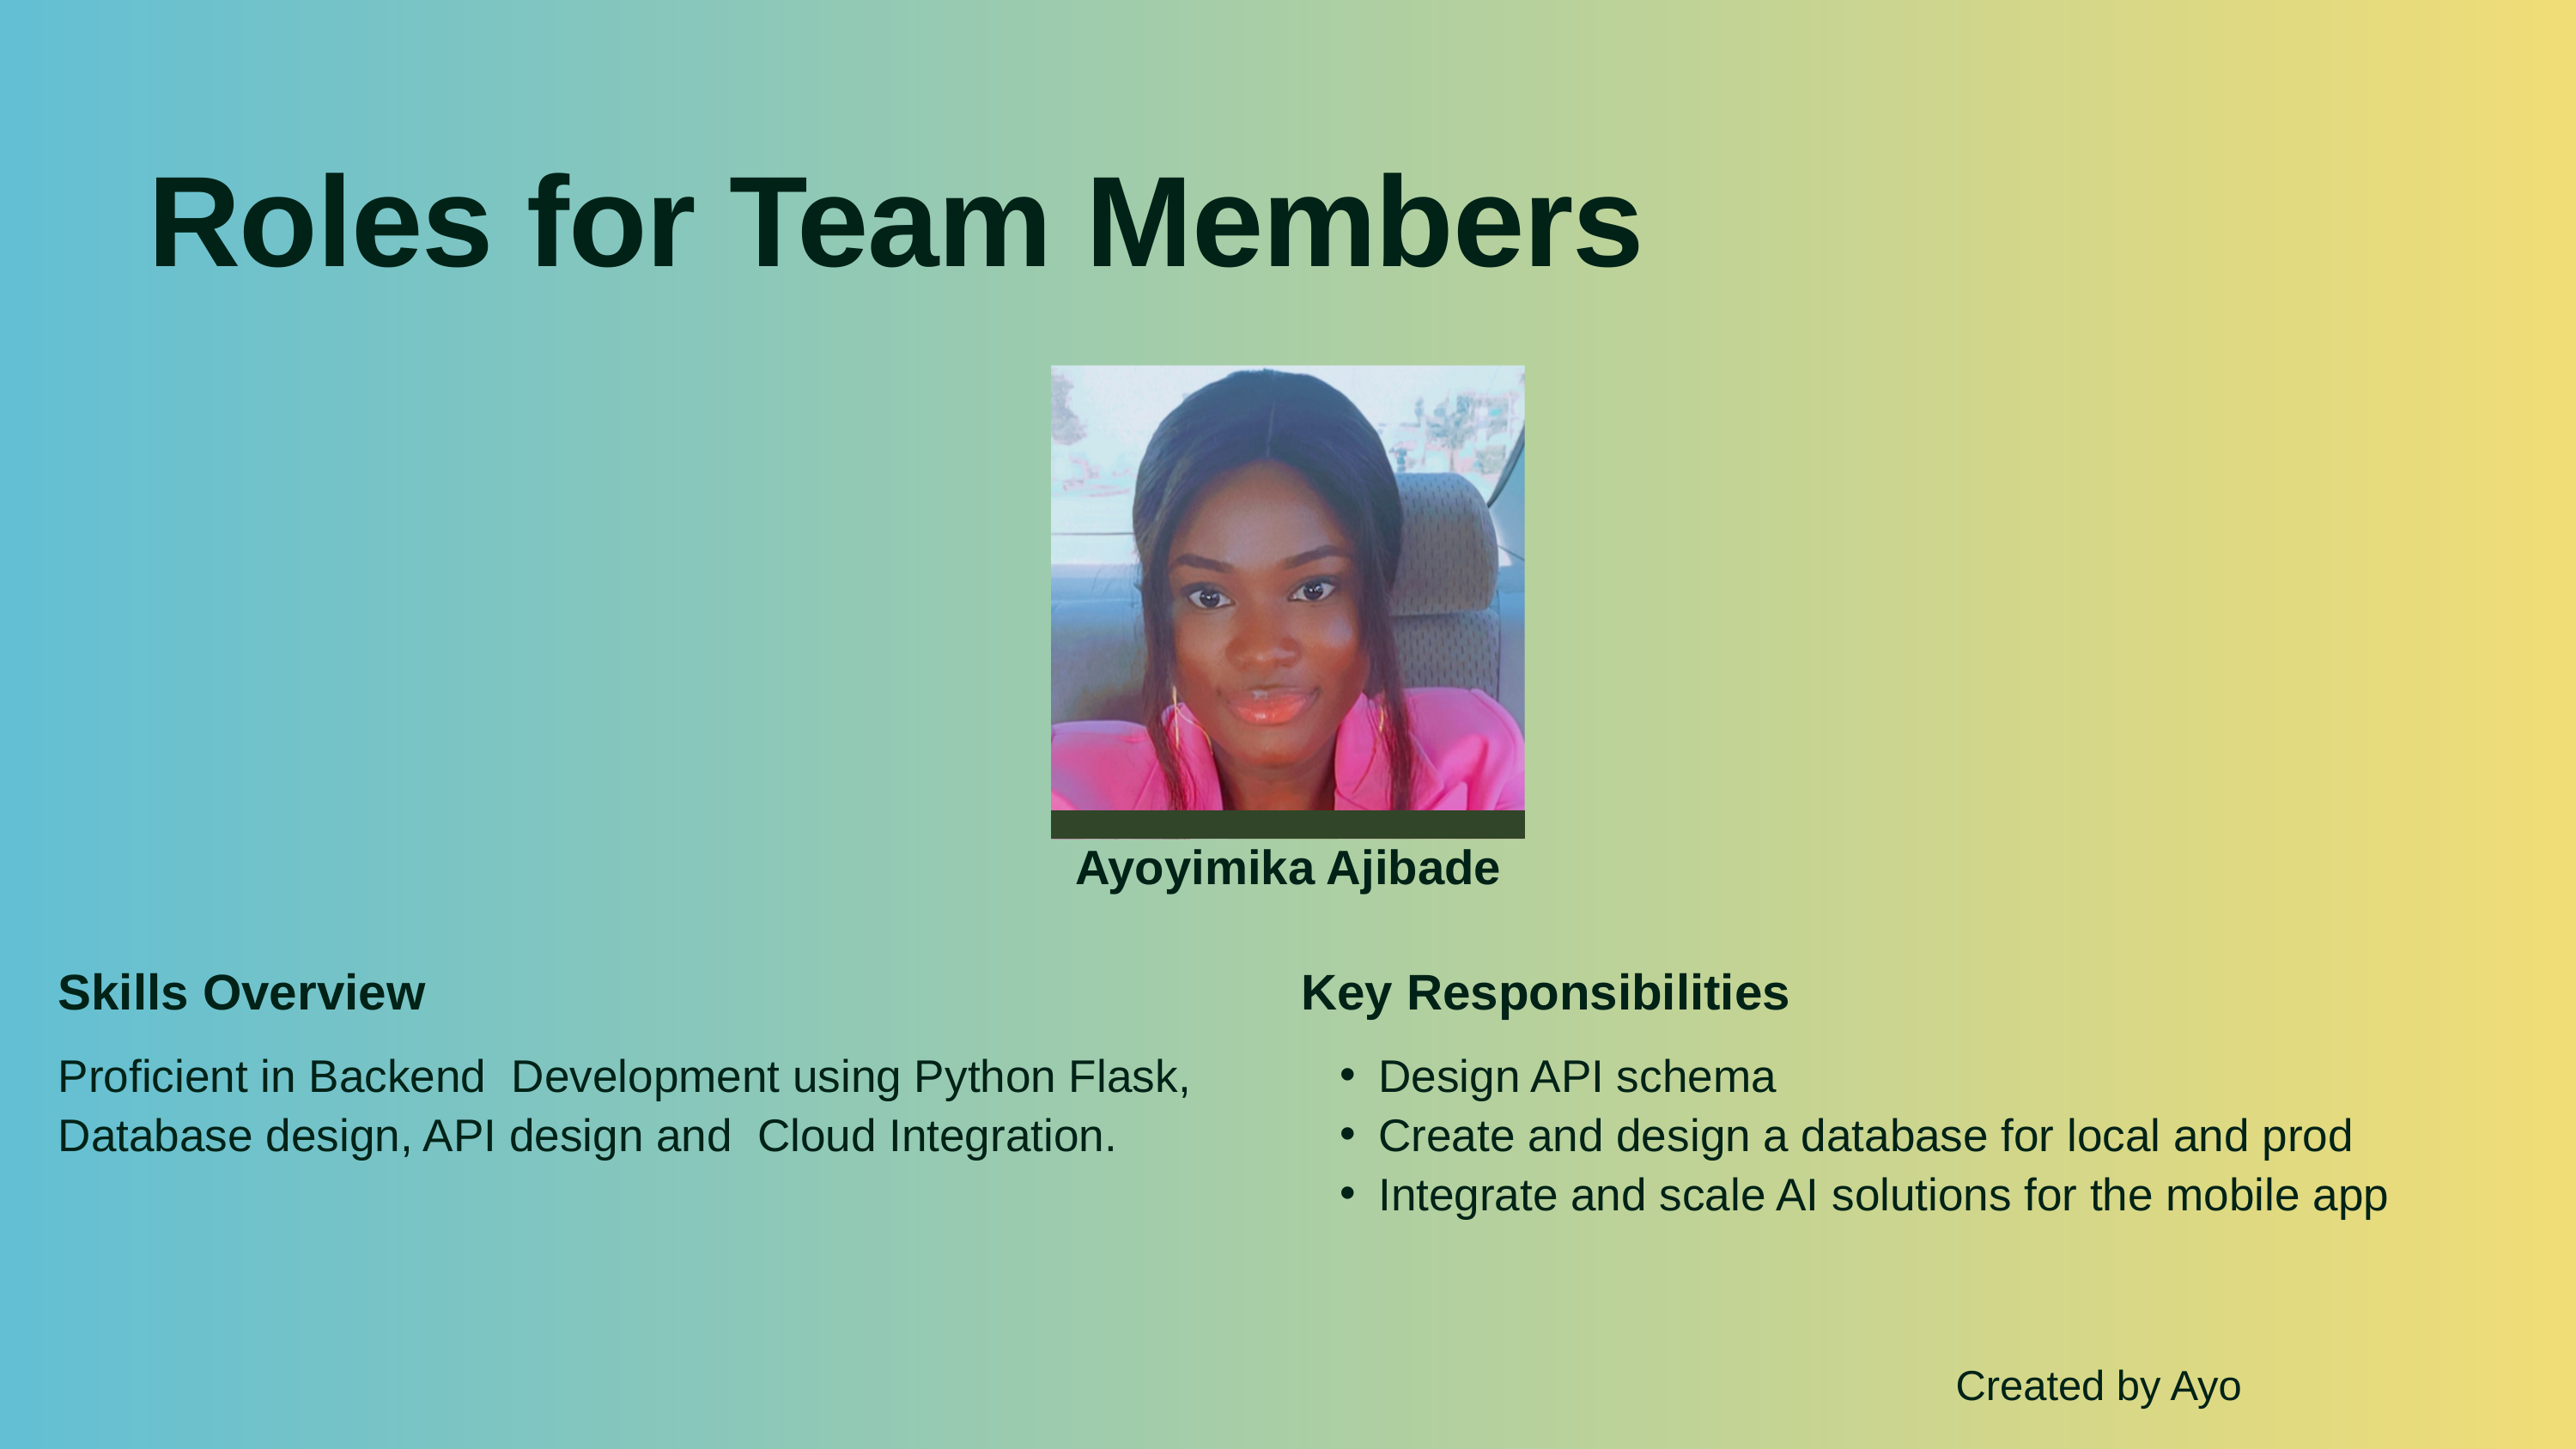

Roles for Team Members

Ayoyimika Ajibade
Skills Overview
Key Responsibilities
Proficient in Backend  Development using Python Flask, Database design, API design and  Cloud Integration.
Design API schema
Create and design a database for local and prod
Integrate and scale AI solutions for the mobile app
Created by Ayo